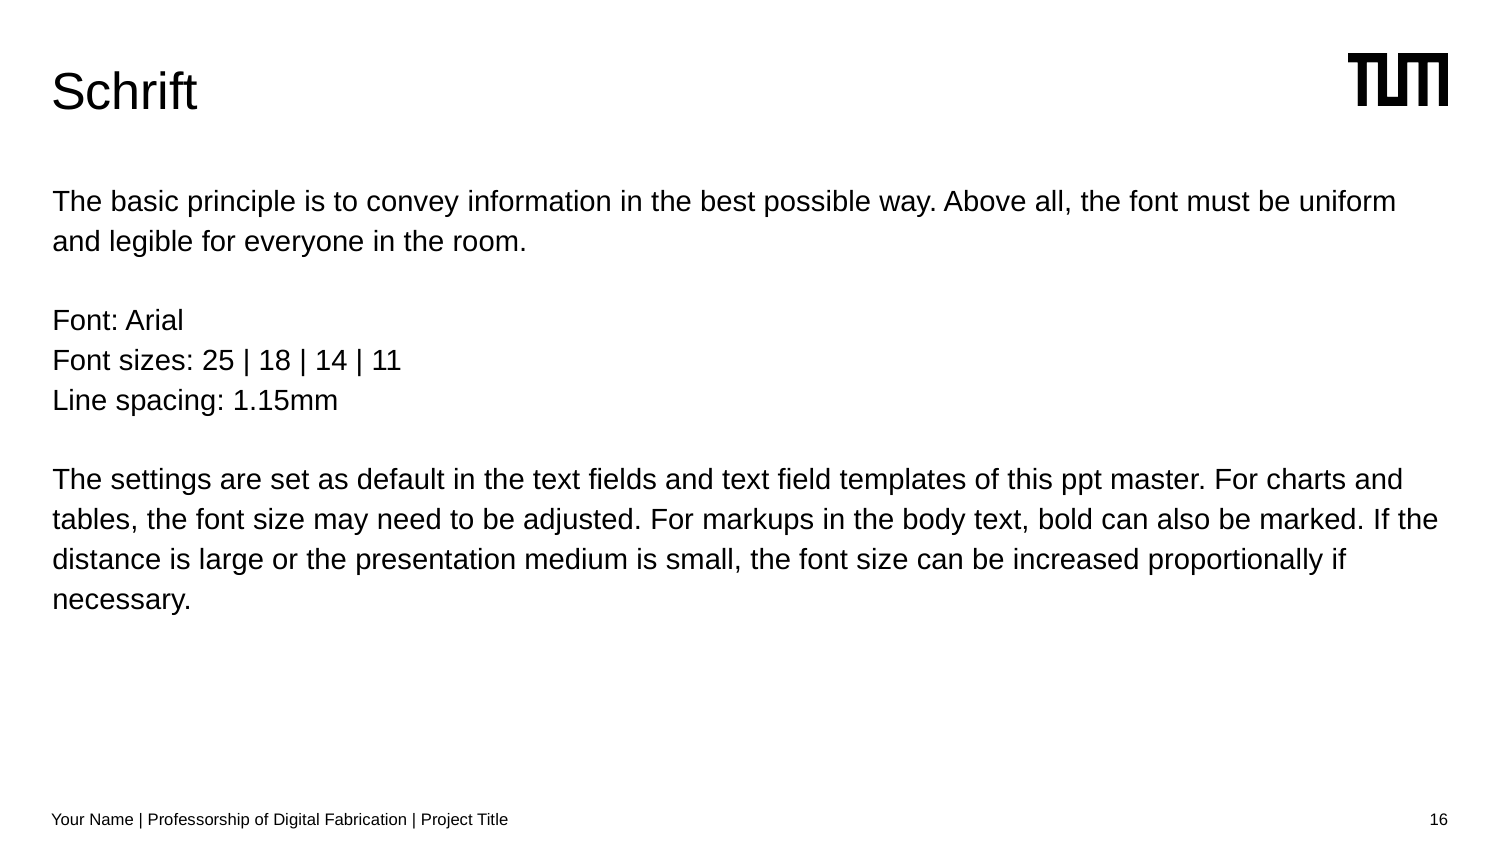

# Schrift
The basic principle is to convey information in the best possible way. Above all, the font must be uniform and legible for everyone in the room.

Font: Arial
Font sizes: 25 | 18 | 14 | 11
Line spacing: 1.15mm

The settings are set as default in the text fields and text field templates of this ppt master. For charts and tables, the font size may need to be adjusted. For markups in the body text, bold can also be marked. If the distance is large or the presentation medium is small, the font size can be increased proportionally if necessary.
Your Name | Professorship of Digital Fabrication | Project Title
16